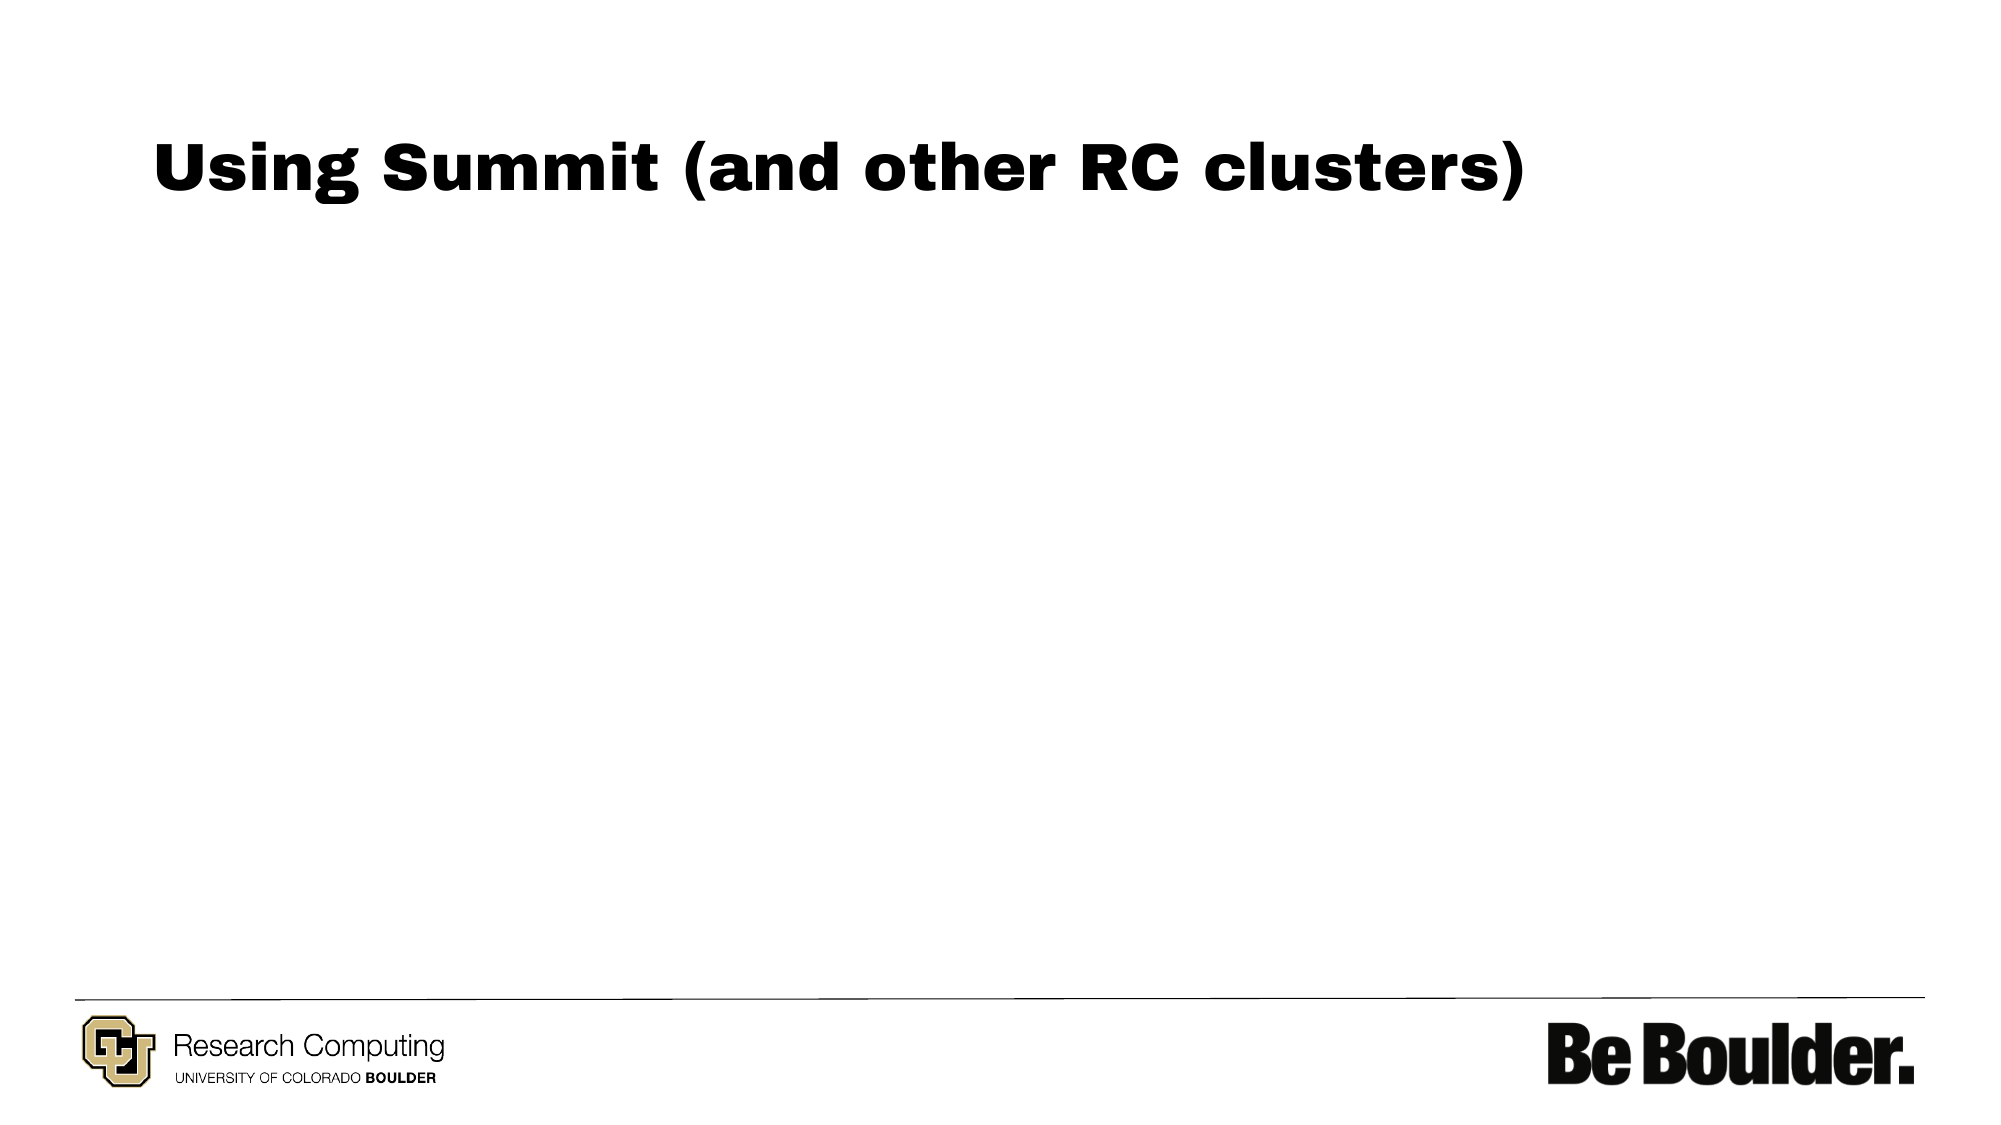

# Using Summit (and other RC clusters)